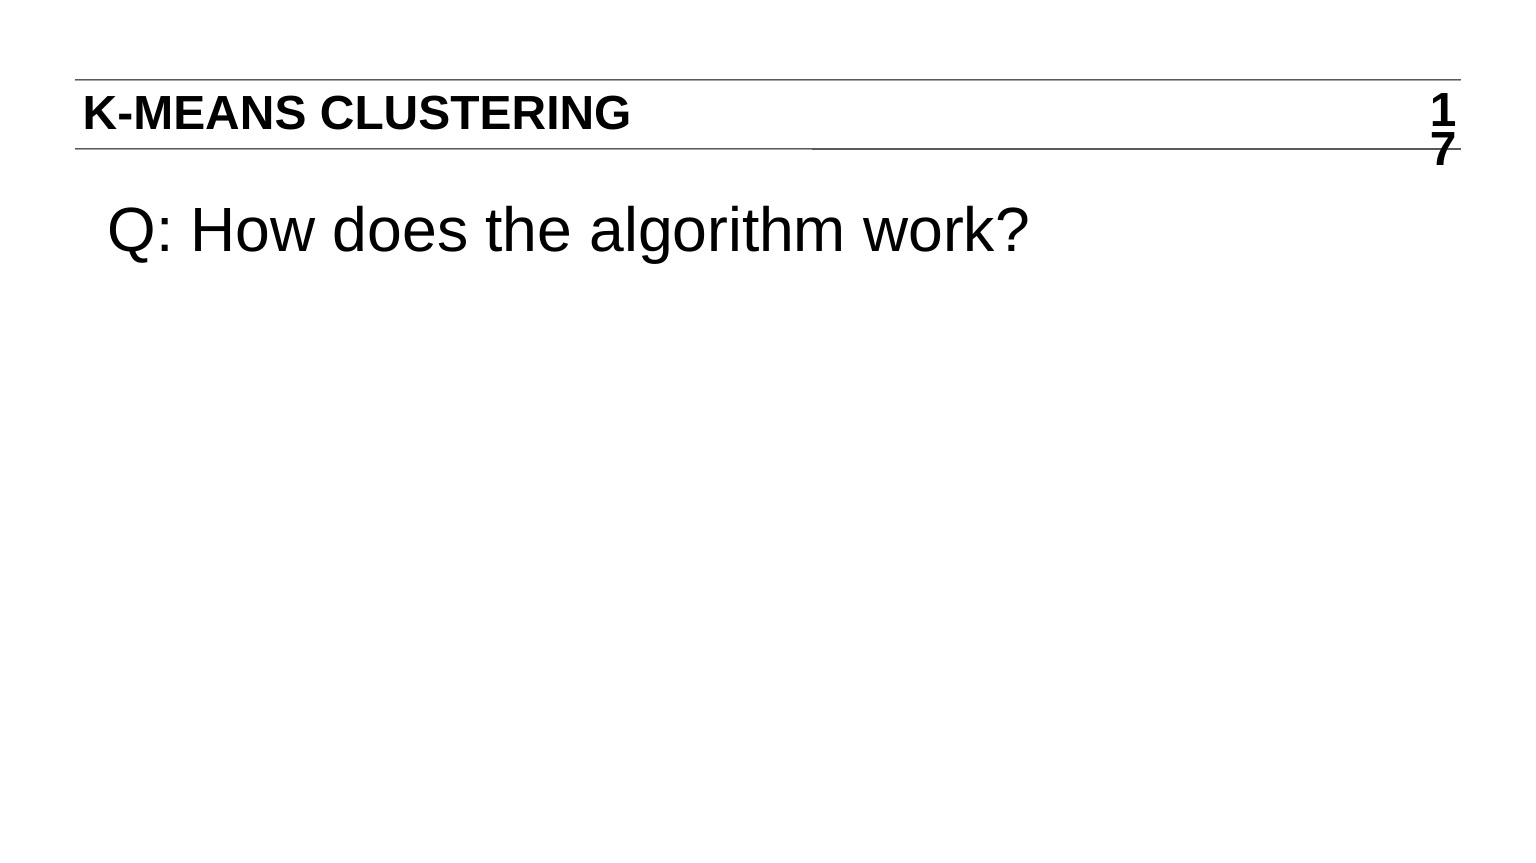

K-means clustering
17
Q: How does the algorithm work?